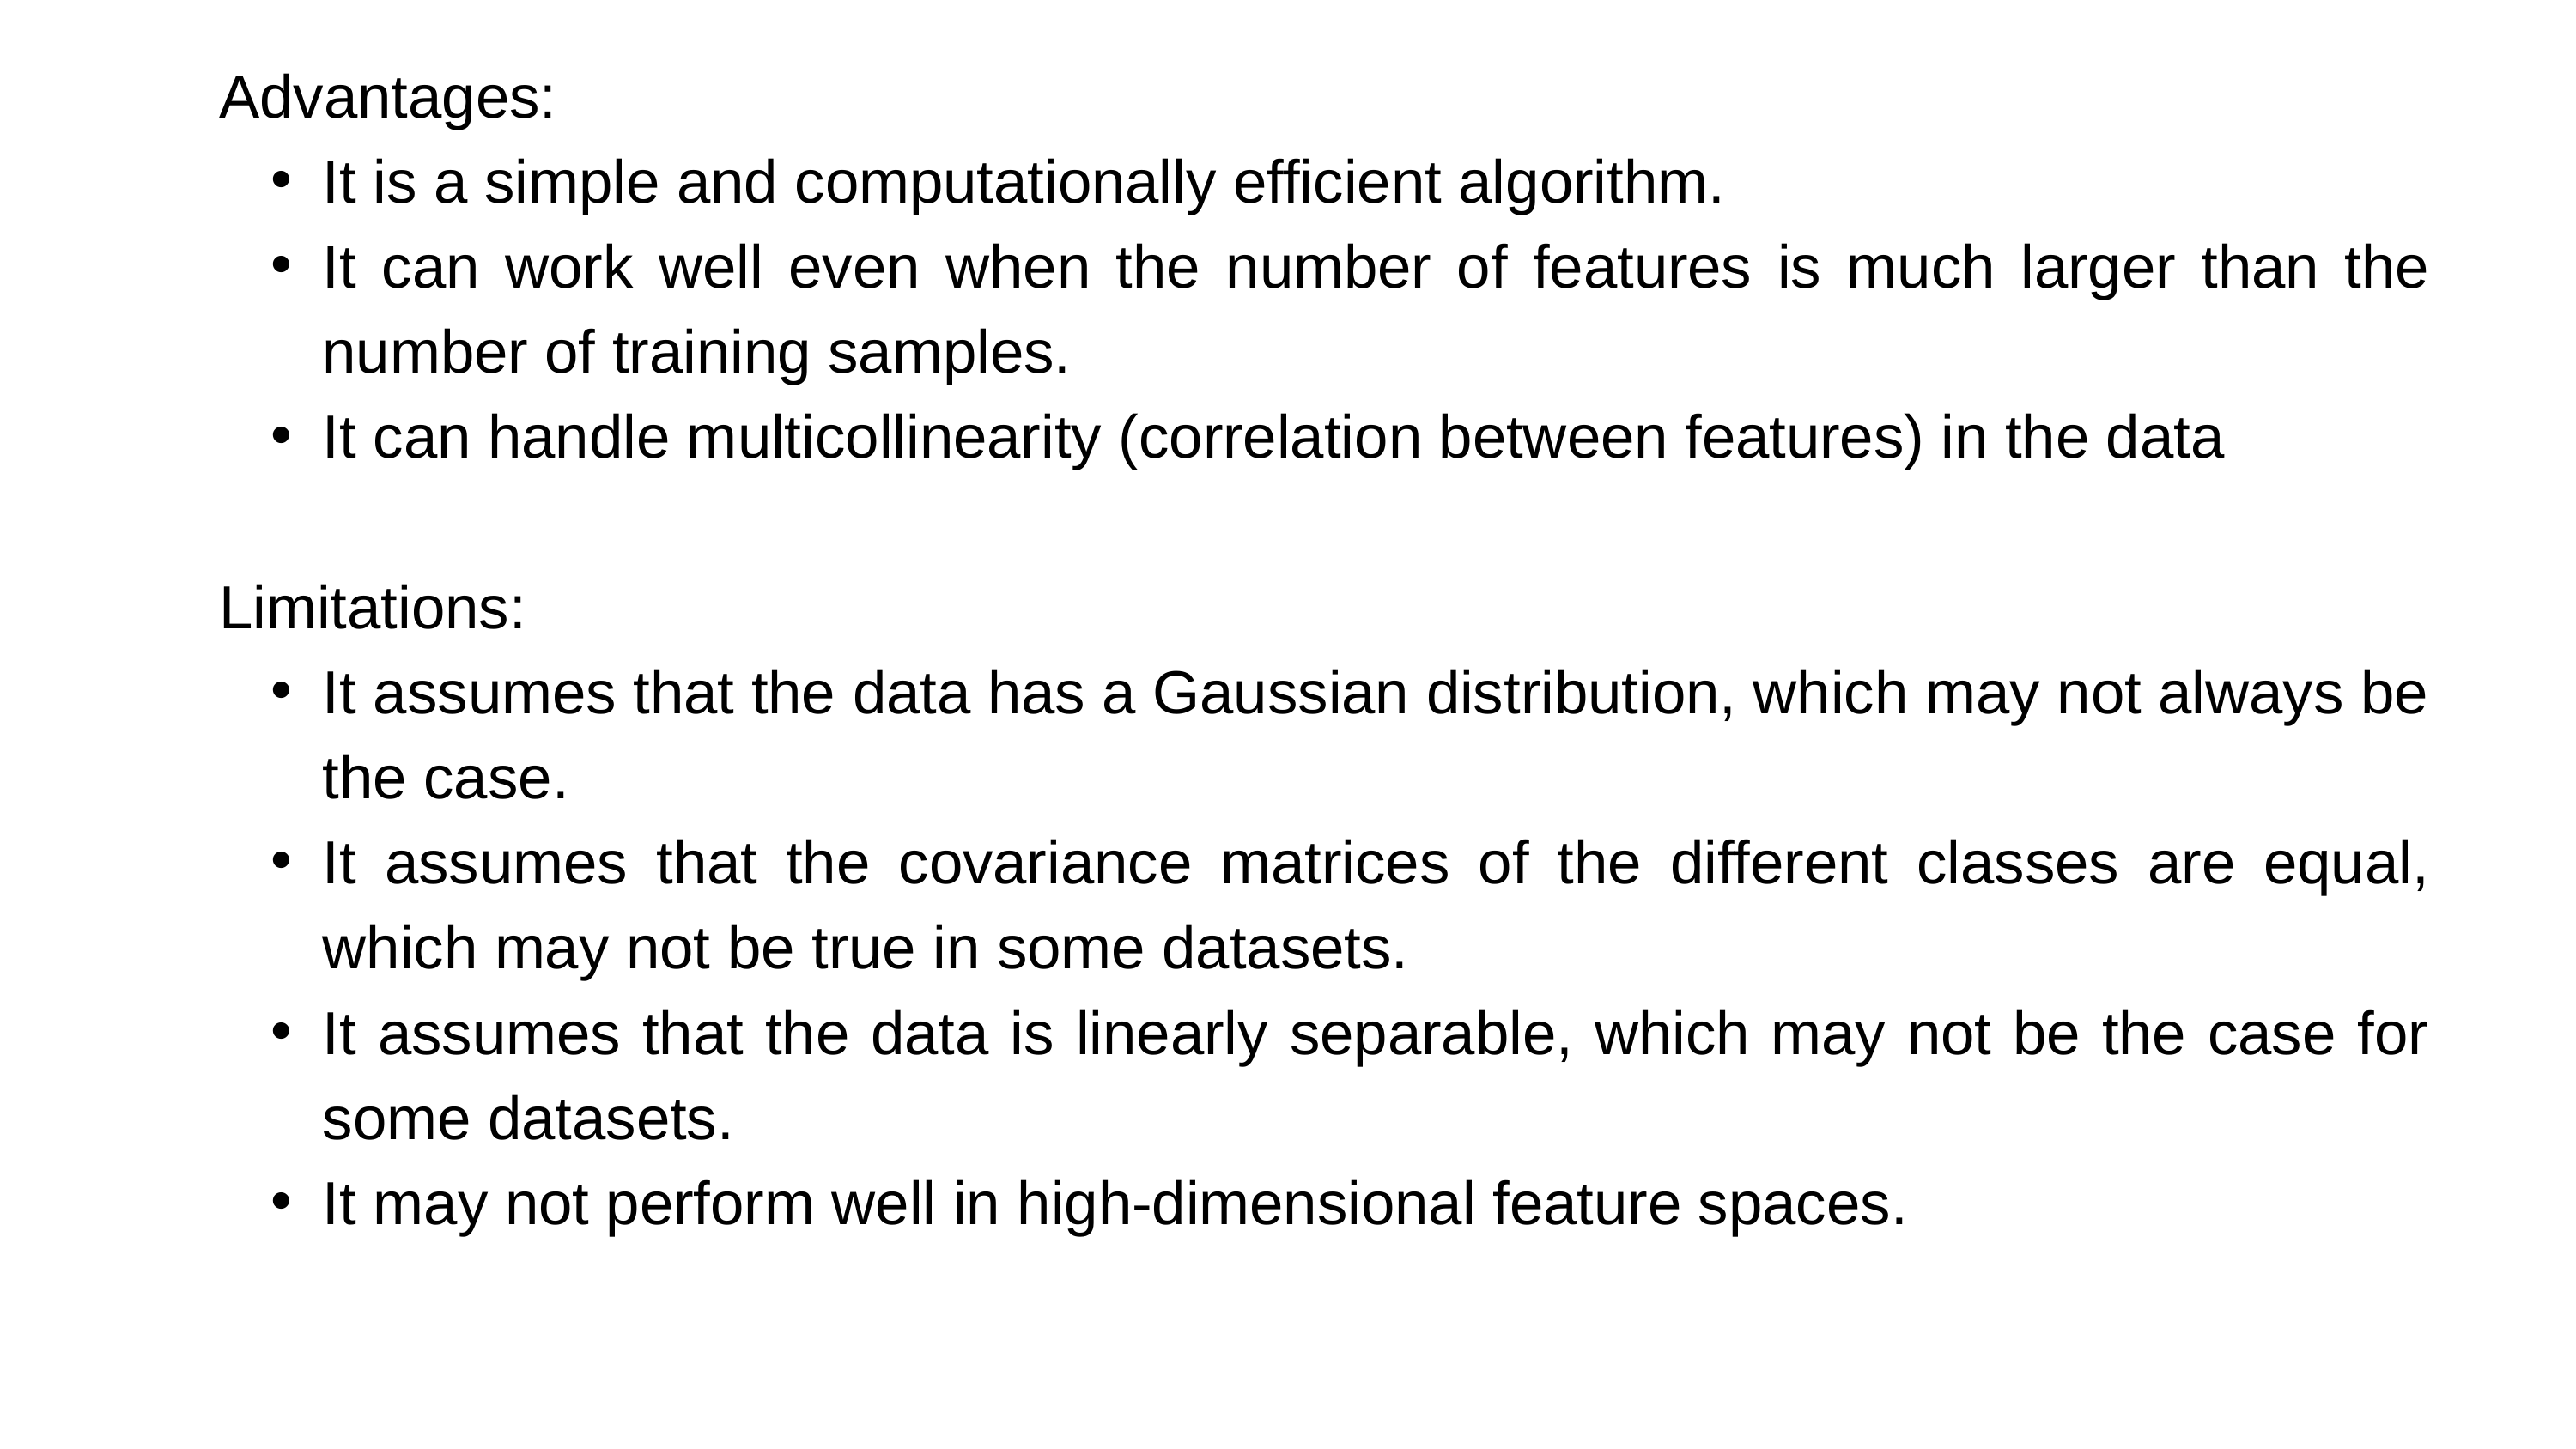

Advantages:
It is a simple and computationally efficient algorithm.
It can work well even when the number of features is much larger than the number of training samples.
It can handle multicollinearity (correlation between features) in the data

Limitations:
It assumes that the data has a Gaussian distribution, which may not always be the case.
It assumes that the covariance matrices of the different classes are equal, which may not be true in some datasets.
It assumes that the data is linearly separable, which may not be the case for some datasets.
It may not perform well in high-dimensional feature spaces.